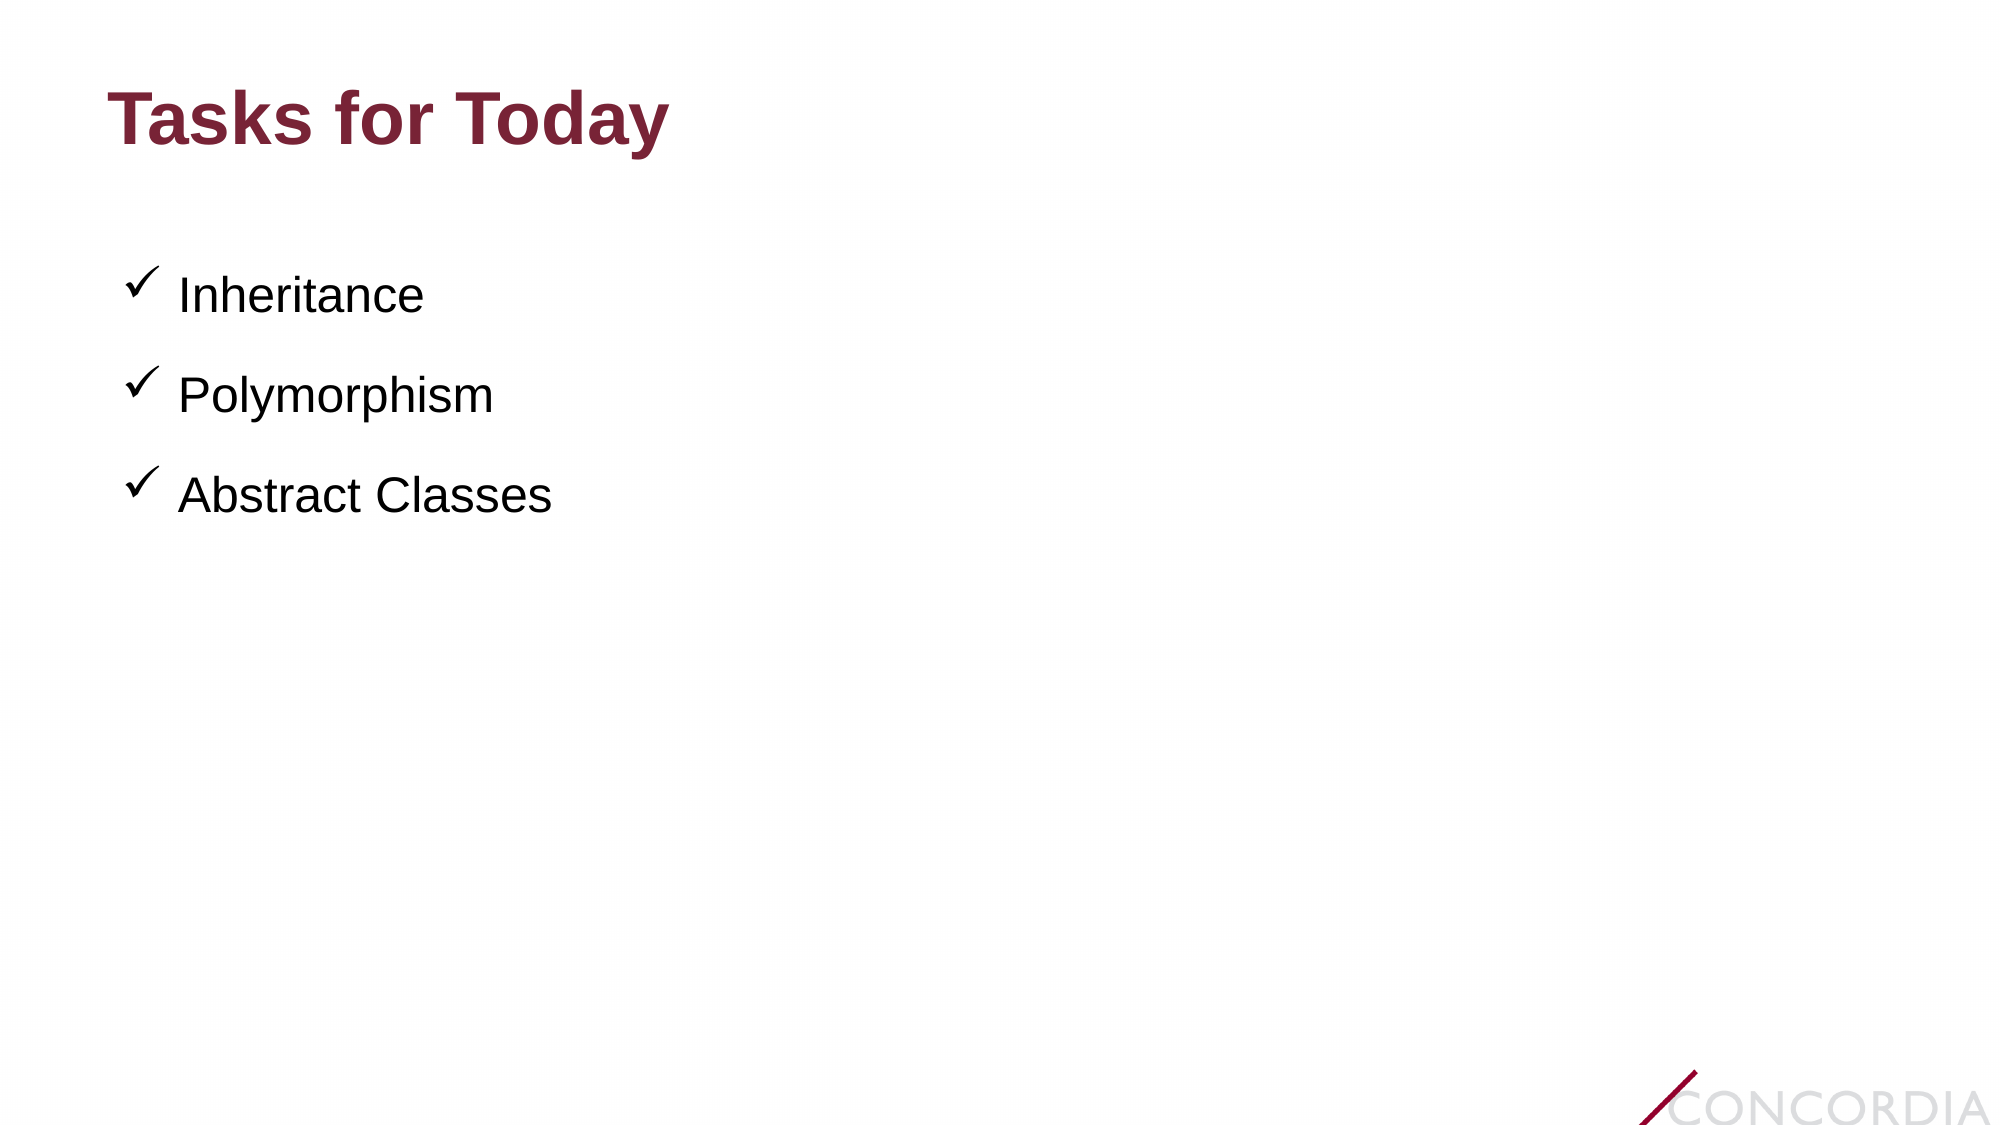

# Tasks for Today
Inheritance
Polymorphism
Abstract Classes